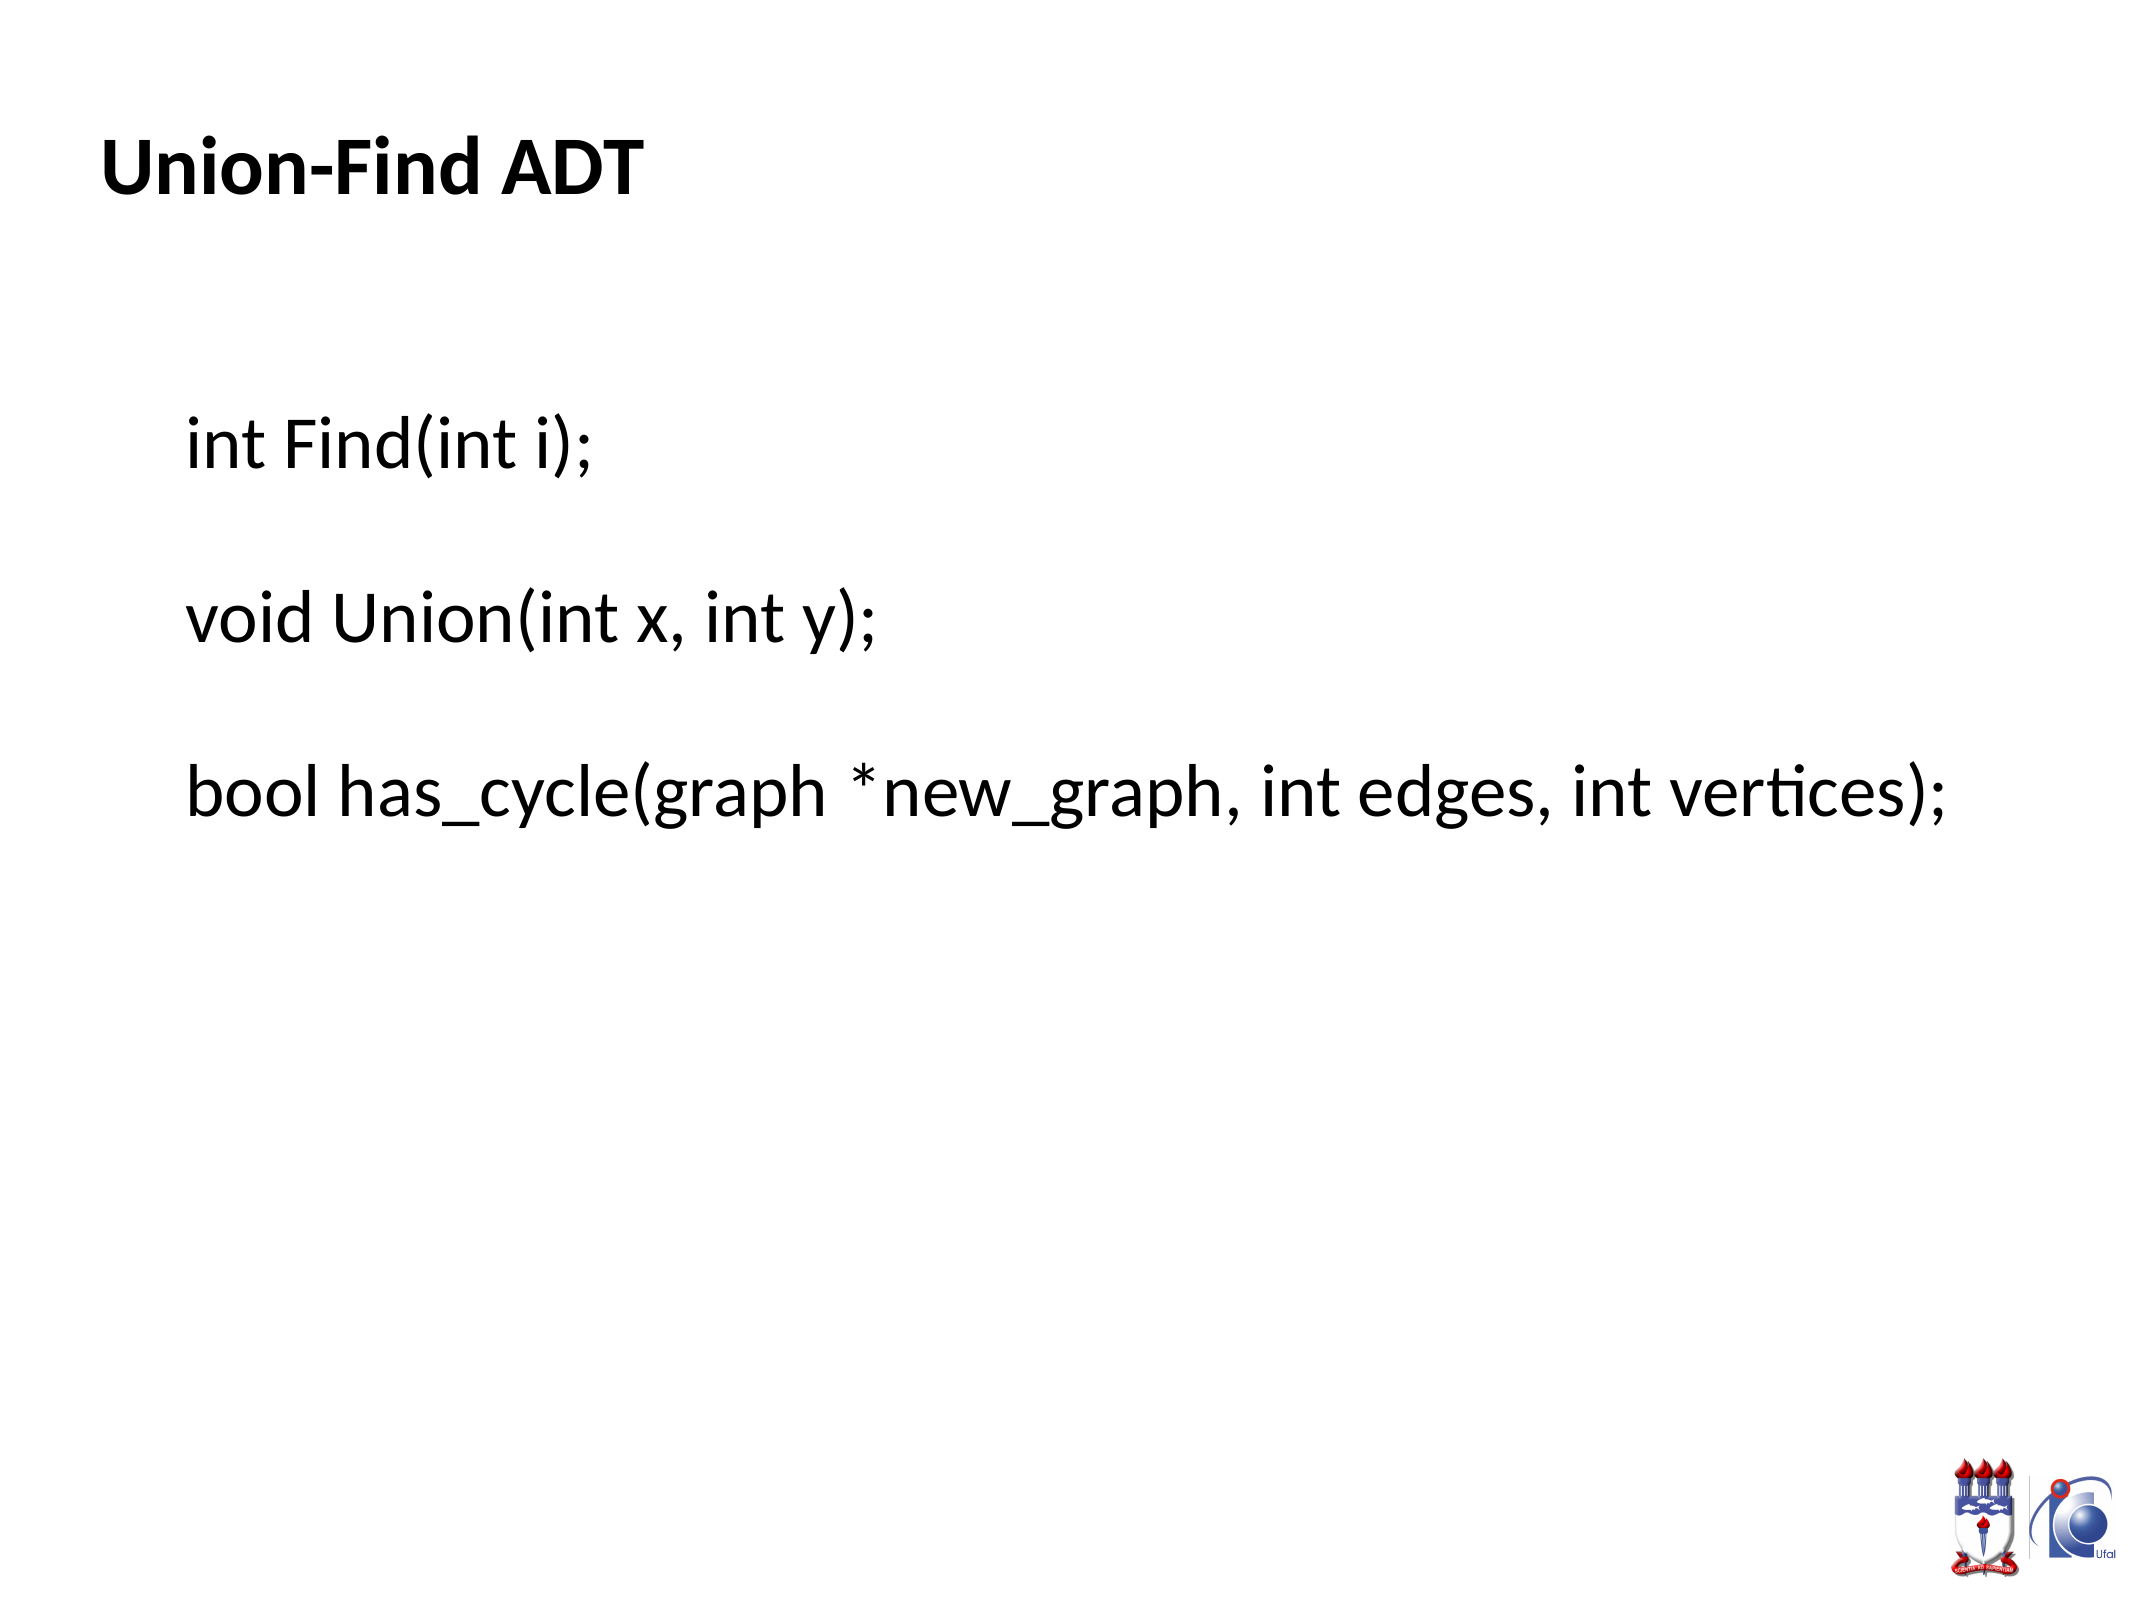

# Union-Find ADT

int Find(int i);

void Union(int x, int y);

bool has_cycle(graph *new_graph, int edges, int vertices);